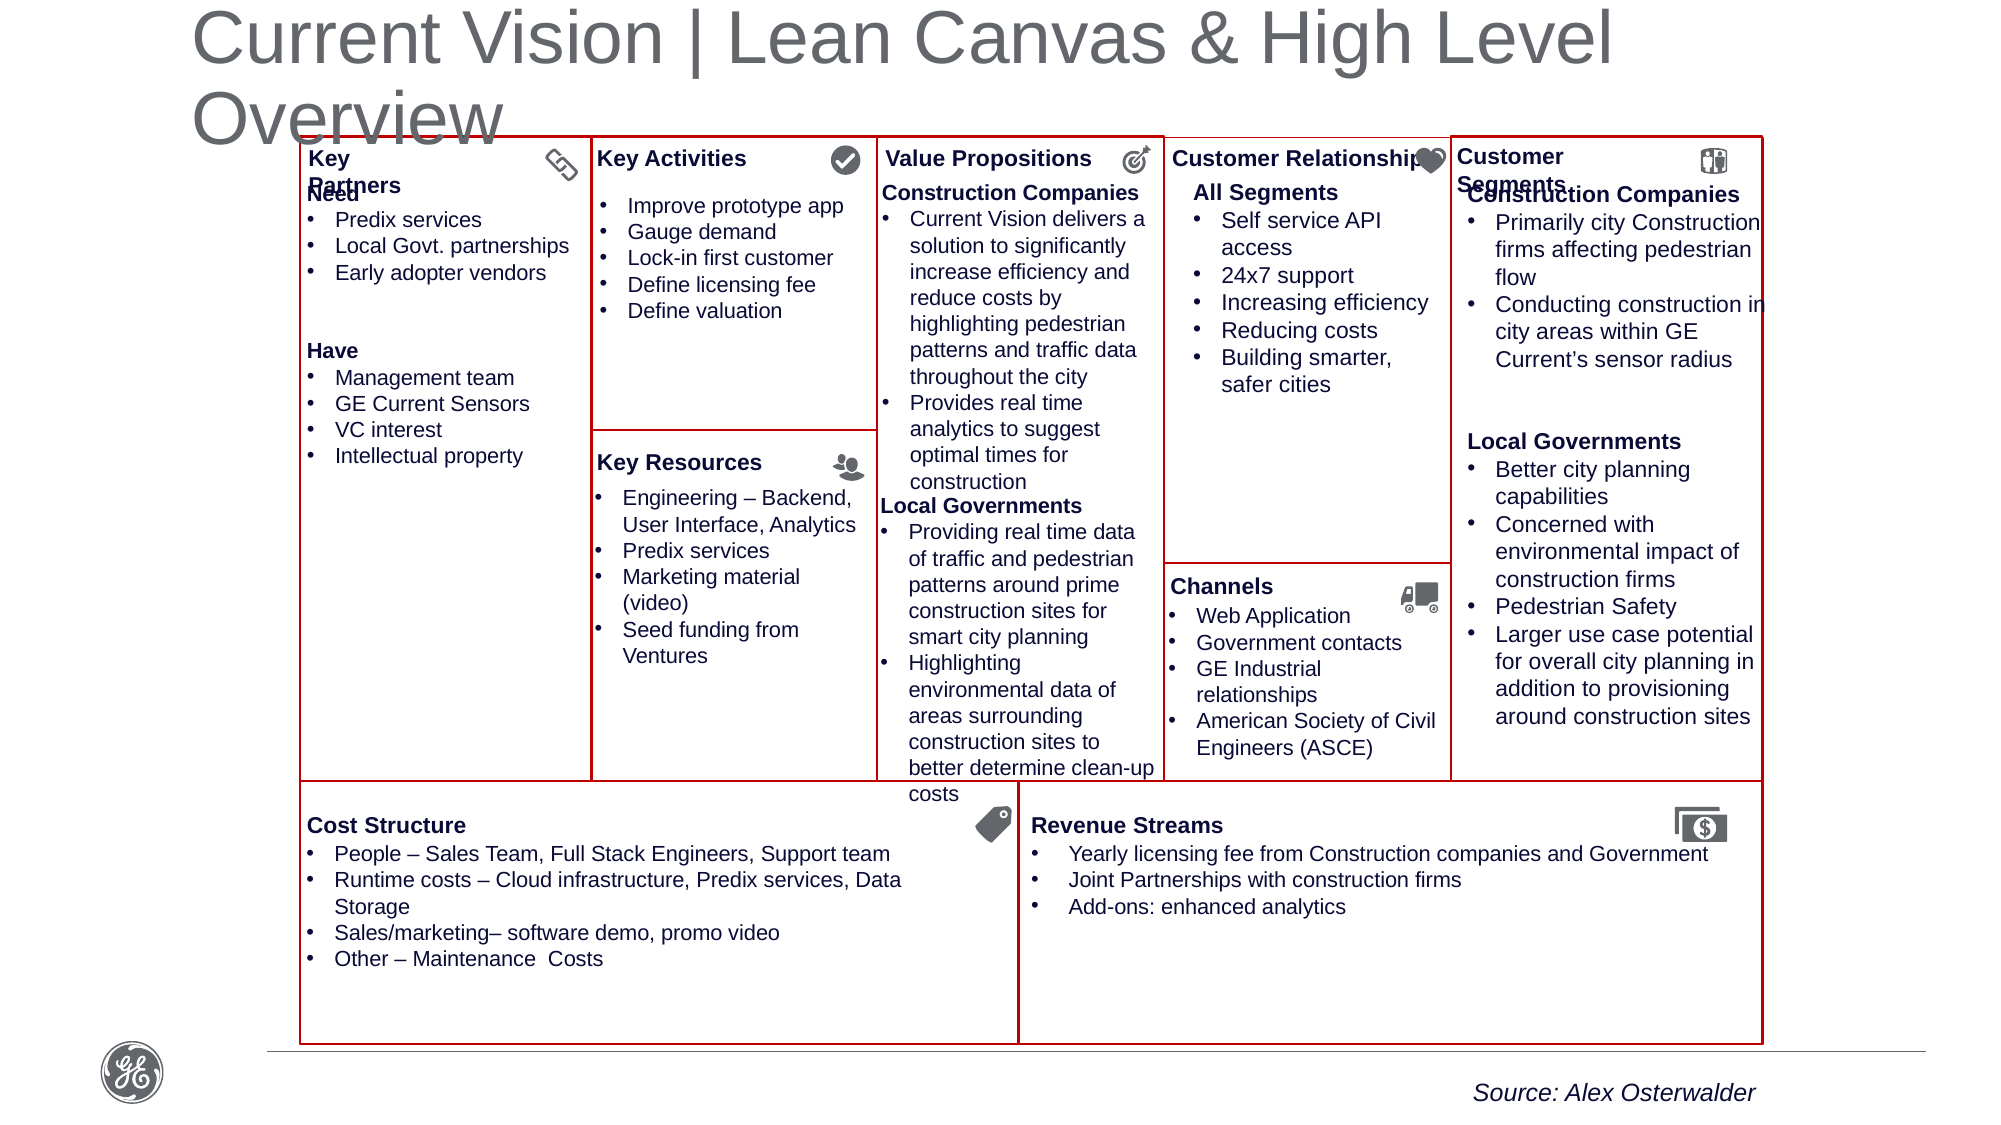

# Current Vision | Lean Canvas & High Level Overview

Customer Segments
Key Partners
Customer Relationships
Key Activities
Value Propositions

All Segments
Self service API access
24x7 support
Increasing efficiency
Reducing costs
Building smarter, safer cities
Construction Companies
Primarily city Construction firms affecting pedestrian flow
Conducting construction in city areas within GE Current’s sensor radius

Local Governments
Better city planning capabilities
Concerned with environmental impact of construction firms
Pedestrian Safety
Larger use case potential for overall city planning in addition to provisioning around construction sites

Construction Companies
Current Vision delivers a solution to significantly increase efficiency and reduce costs by highlighting pedestrian patterns and traffic data throughout the city
Provides real time analytics to suggest optimal times for construction
Need
Predix services
Local Govt. partnerships
Early adopter vendors

Have
Management team
GE Current Sensors
VC interest
Intellectual property
Improve prototype app
Gauge demand
Lock-in first customer
Define licensing fee
Define valuation

Key Resources

Engineering – Backend, User Interface, Analytics
Predix services
Marketing material (video)
Seed funding from Ventures

Local Governments
Providing real time data of traffic and pedestrian patterns around prime construction sites for smart city planning
Highlighting environmental data of areas surrounding construction sites to better determine clean-up costs

Channels

Web Application
Government contacts
GE Industrial relationships
American Society of Civil Engineers (ASCE)

Cost Structure
Revenue Streams
People – Sales Team, Full Stack Engineers, Support team
Runtime costs – Cloud infrastructure, Predix services, Data Storage
Sales/marketing– software demo, promo video
Other – Maintenance  Costs
Yearly licensing fee from Construction companies and Government
Joint Partnerships with construction firms
Add-ons: enhanced analytics
Source: Alex Osterwalder